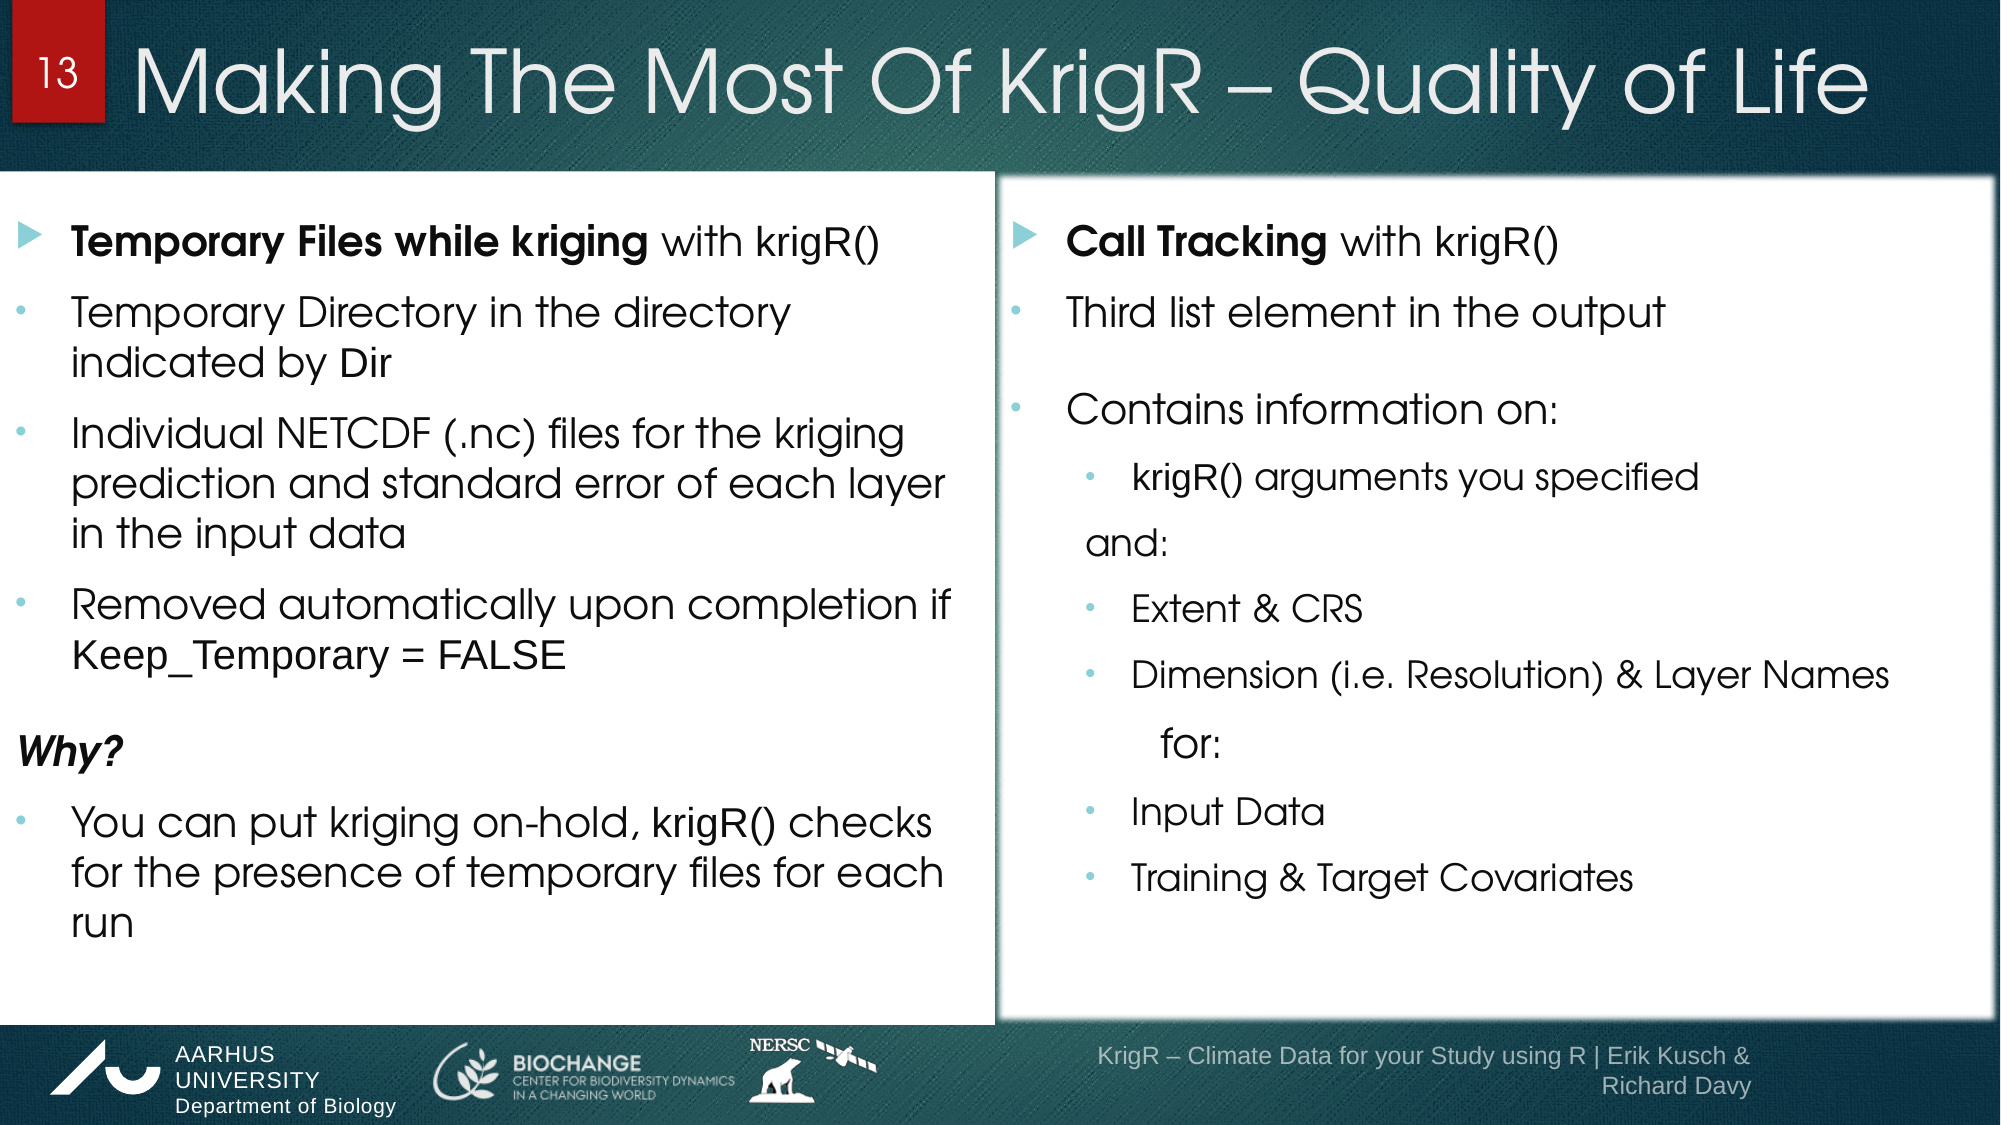

13
# Making The Most Of KrigR – Quality of Life

Temporary Files while kriging with krigR()
Temporary Directory in the directory indicated by Dir
Individual NETCDF (.nc) files for the kriging prediction and standard error of each layer in the input data
Removed automatically upon completion if Keep_Temporary = FALSE

Why?
You can put kriging on-hold, krigR() checks for the presence of temporary files for each run

Call Tracking with krigR()
Third list element in the output

Contains information on:
krigR() arguments you specified
and:
Extent & CRS
Dimension (i.e. Resolution) & Layer Names
	for:
Input Data
Training & Target Covariates
KrigR – Climate Data for your Study using R | Erik Kusch & Richard Davy